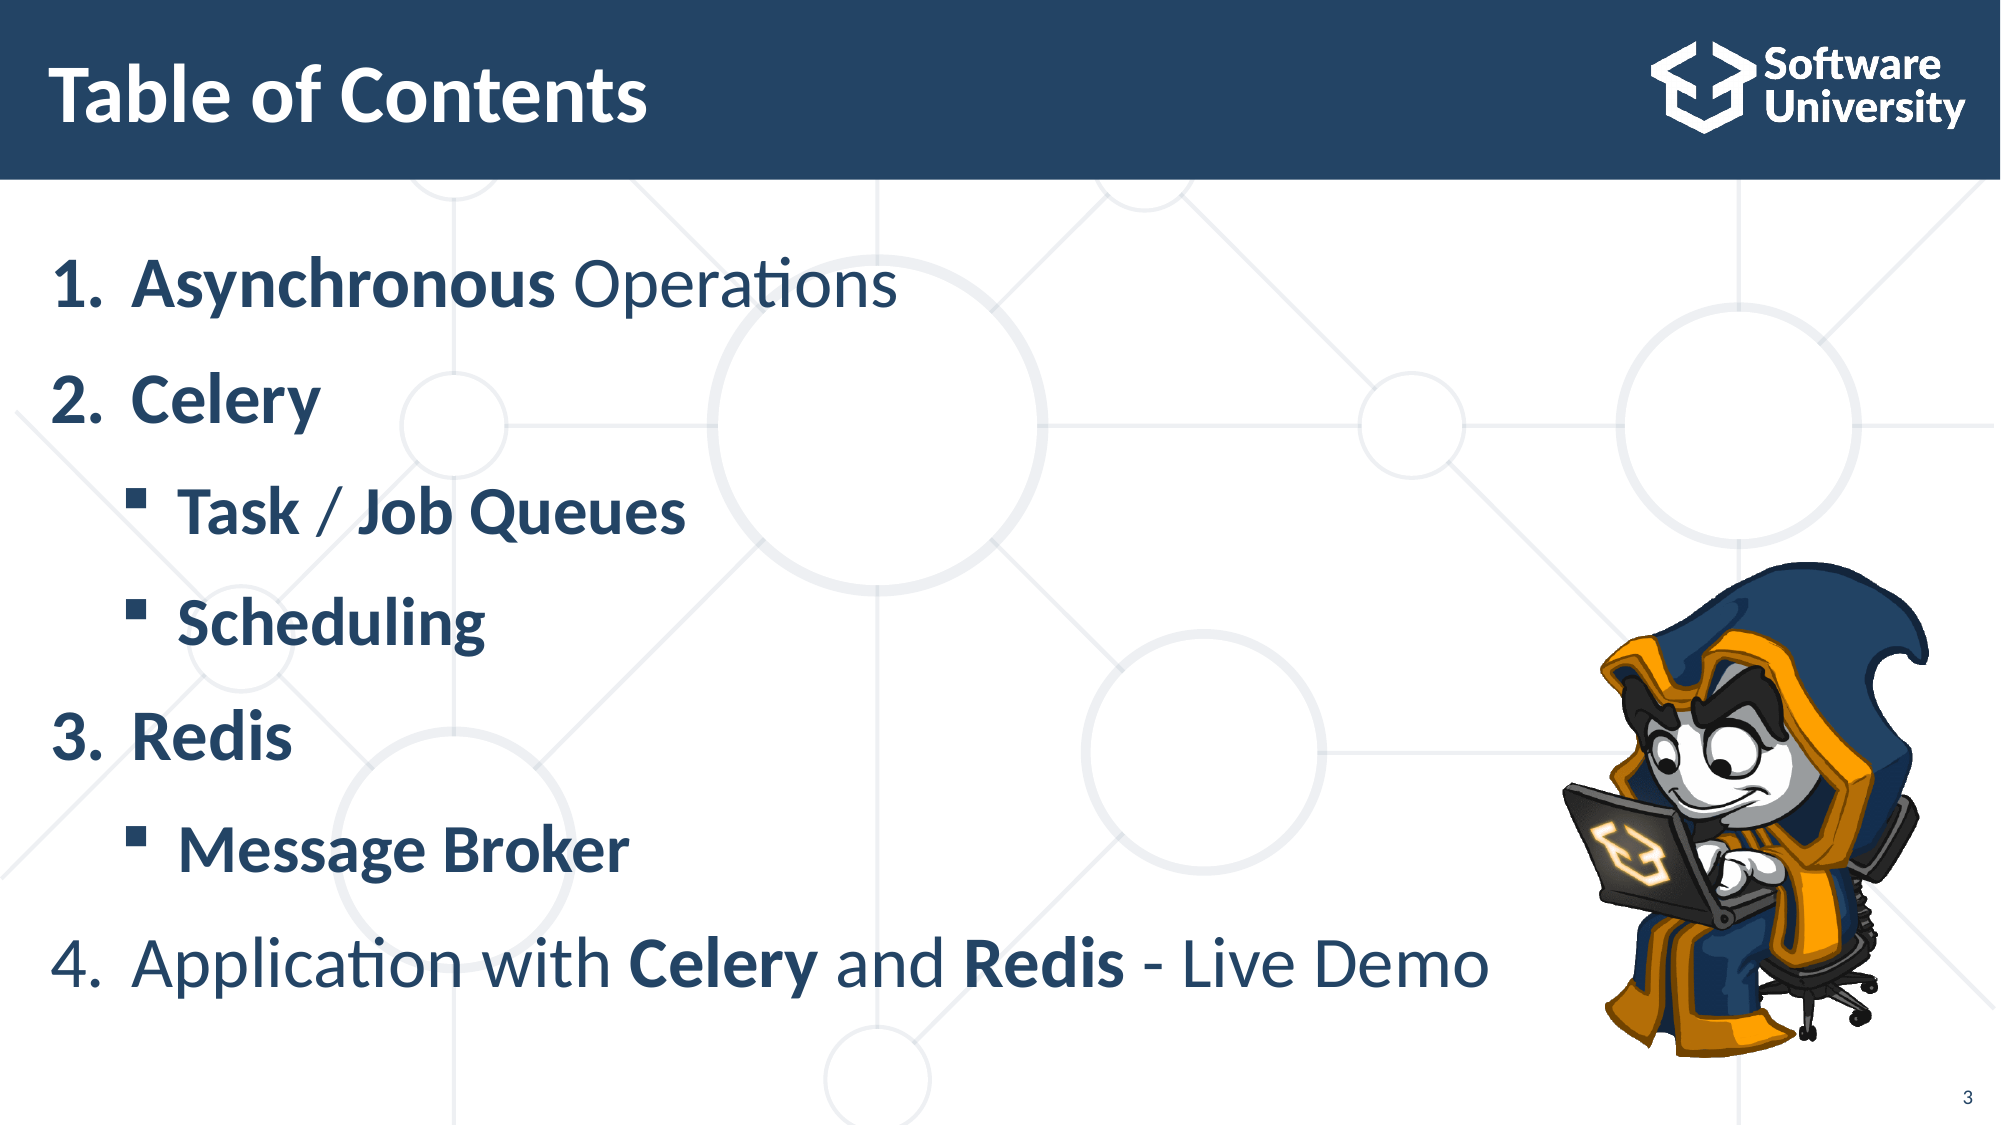

# Table of Contents
Asynchronous Operations
Celery
Task / Job Queues
Scheduling
Redis
Message Broker
Application with Celery and Redis - Live Demo
3